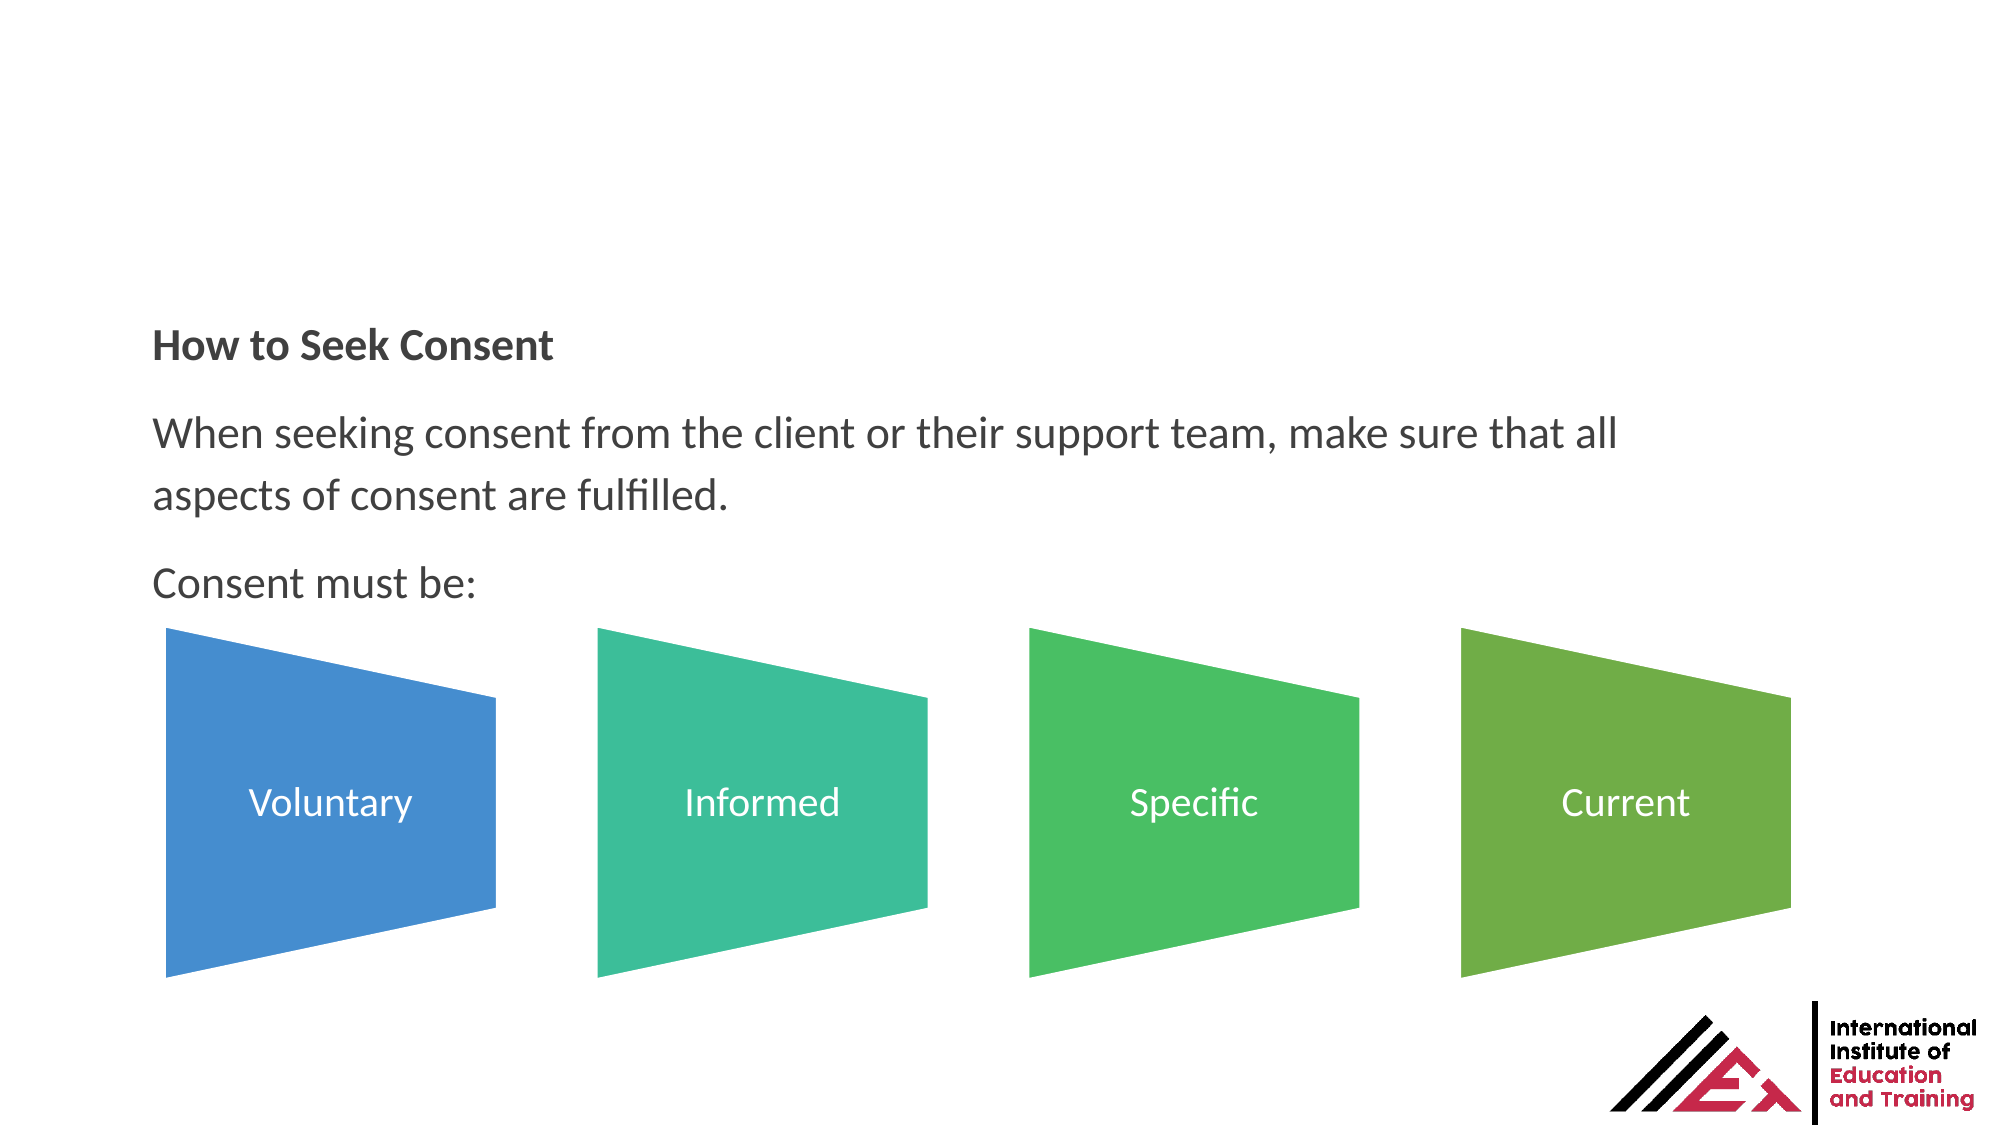

How to Seek Consent
When seeking consent from the client or their support team, make sure that all aspects of consent are fulfilled.
Consent must be:

Voluntary
Informed
Specific
Current